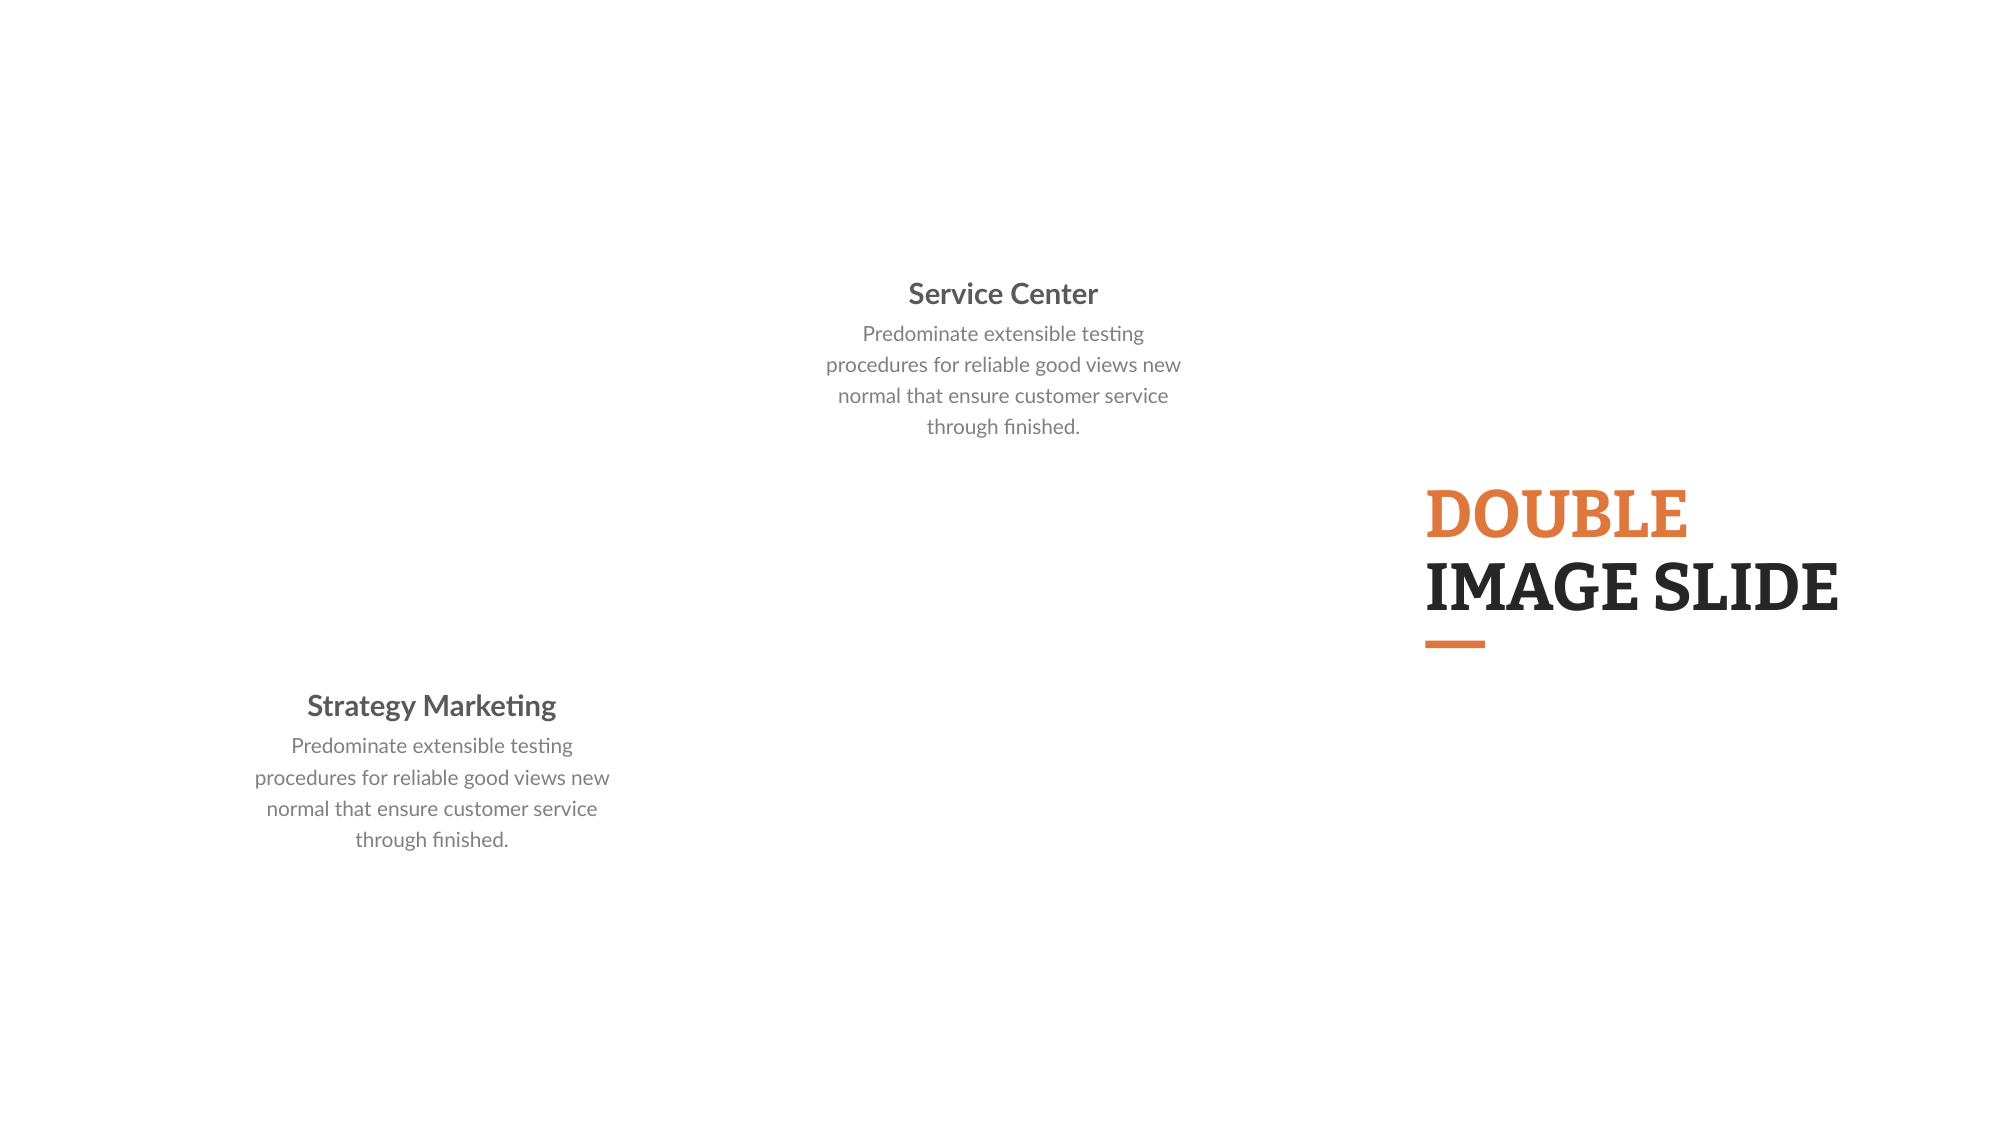

Service Center
Predominate extensible testing procedures for reliable good views new normal that ensure customer service through finished.
DOUBLE
IMAGE SLIDE

Strategy Marketing
Predominate extensible testing procedures for reliable good views new normal that ensure customer service through finished.